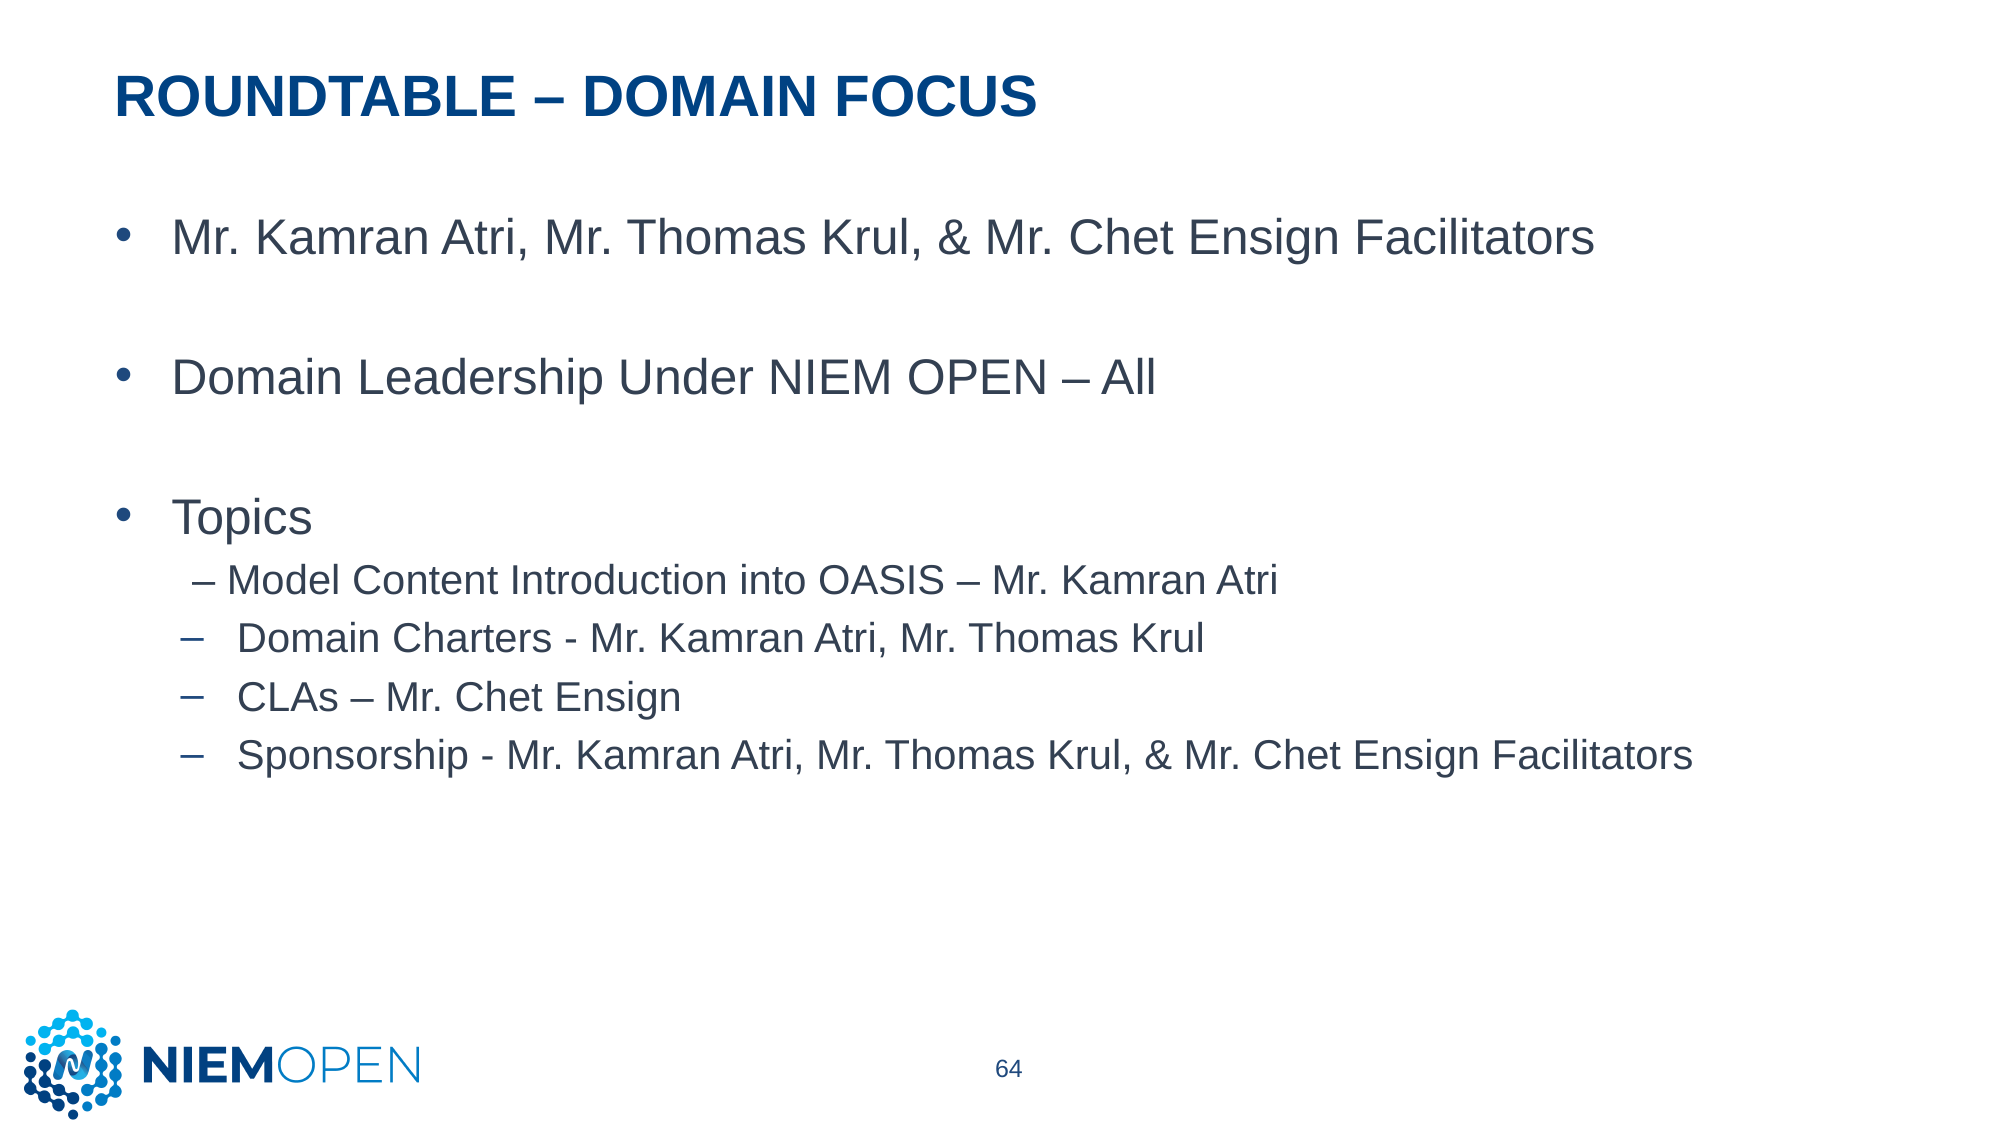

# Roundtable – Domain focus
Mr. Kamran Atri, Mr. Thomas Krul, & Mr. Chet Ensign Facilitators

Domain Leadership Under NIEM OPEN – All

Topics
 – Model Content Introduction into OASIS – Mr. Kamran Atri
Domain Charters - Mr. Kamran Atri, Mr. Thomas Krul
CLAs – Mr. Chet Ensign
Sponsorship - Mr. Kamran Atri, Mr. Thomas Krul, & Mr. Chet Ensign Facilitators

64